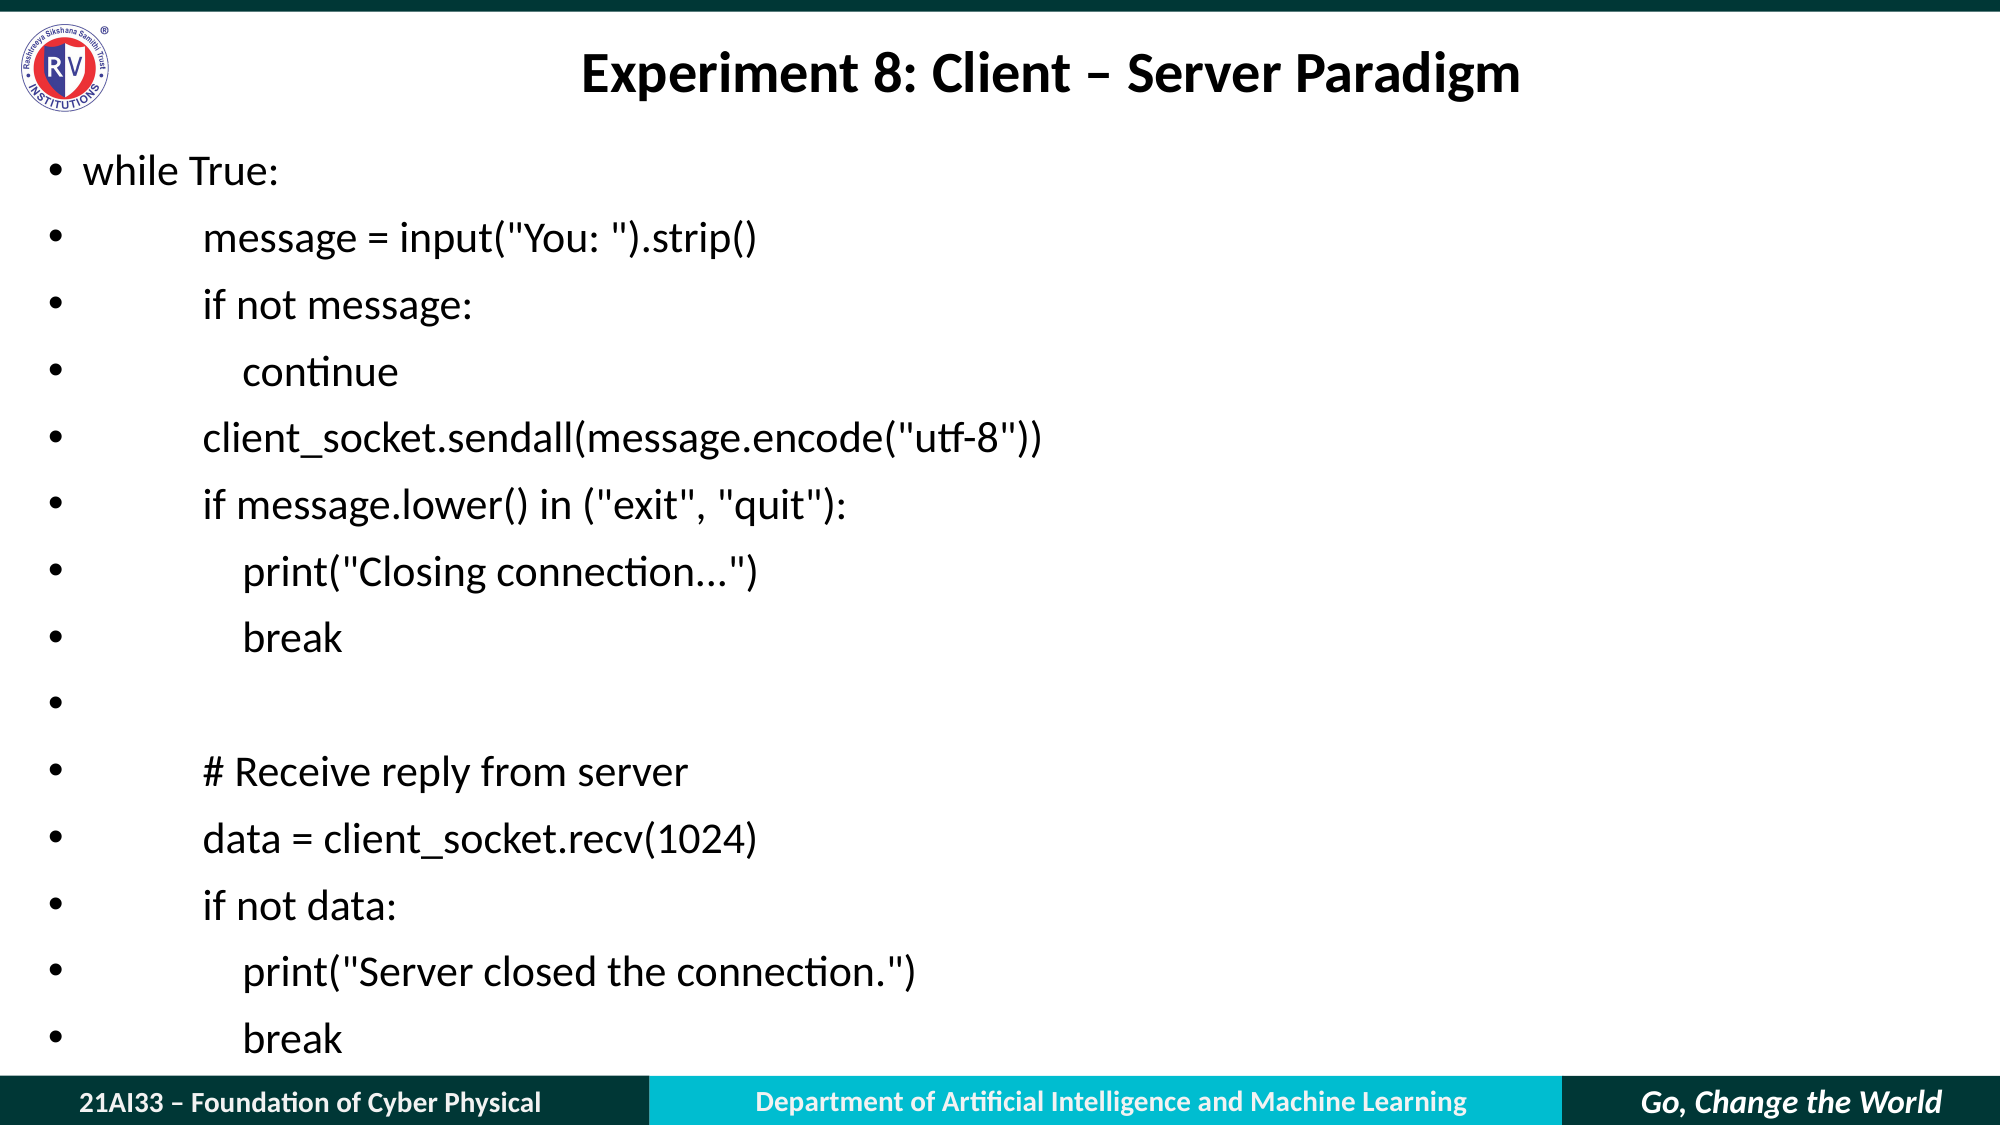

# Experiment 8: Client – Server Paradigm
while True:
            message = input("You: ").strip()
            if not message:
                continue
            client_socket.sendall(message.encode("utf-8"))
            if message.lower() in ("exit", "quit"):
                print("Closing connection...")
                break

            # Receive reply from server
            data = client_socket.recv(1024)
            if not data:
                print("Server closed the connection.")
                break